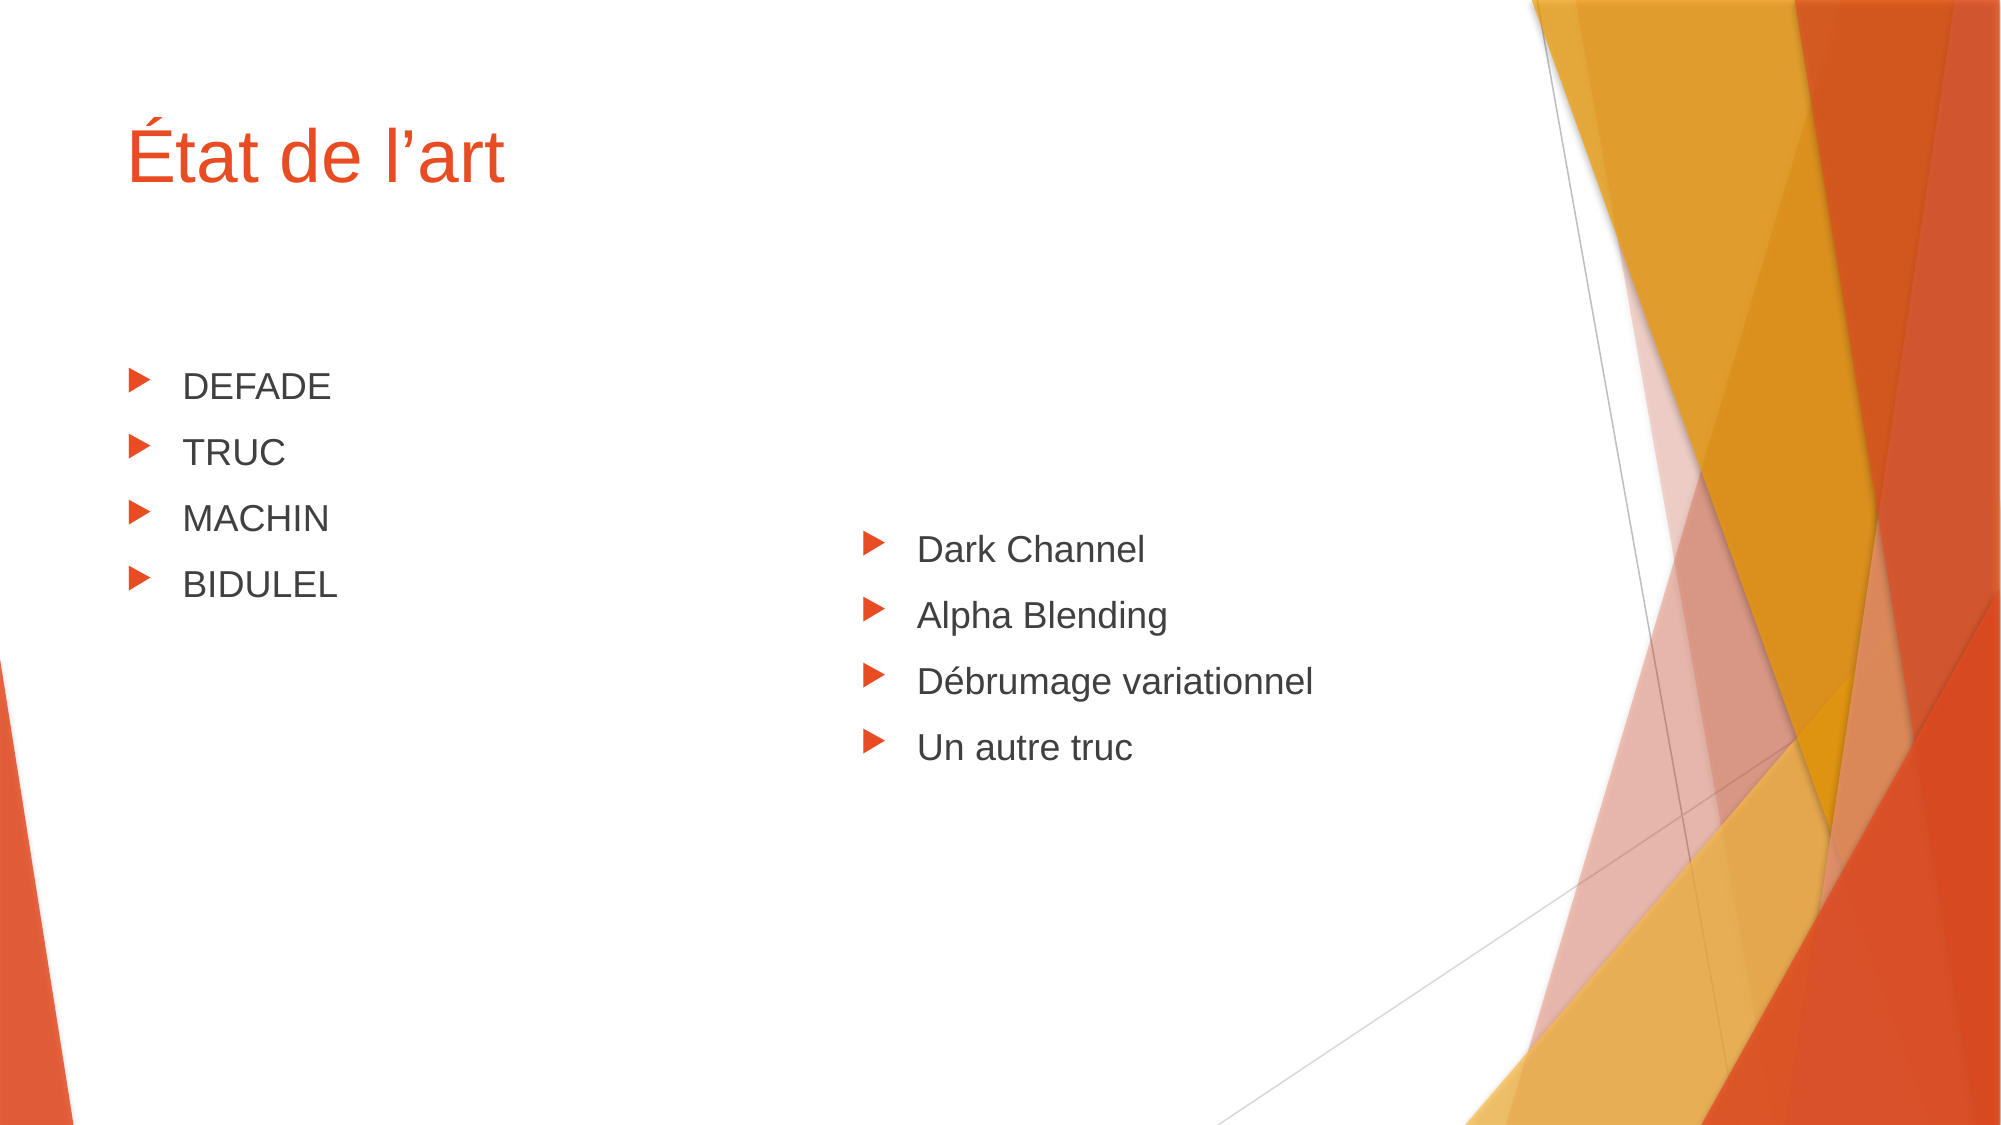

# État de l’art
DEFADE
TRUC
MACHIN
BIDULEL
Dark Channel
Alpha Blending
Débrumage variationnel
Un autre truc